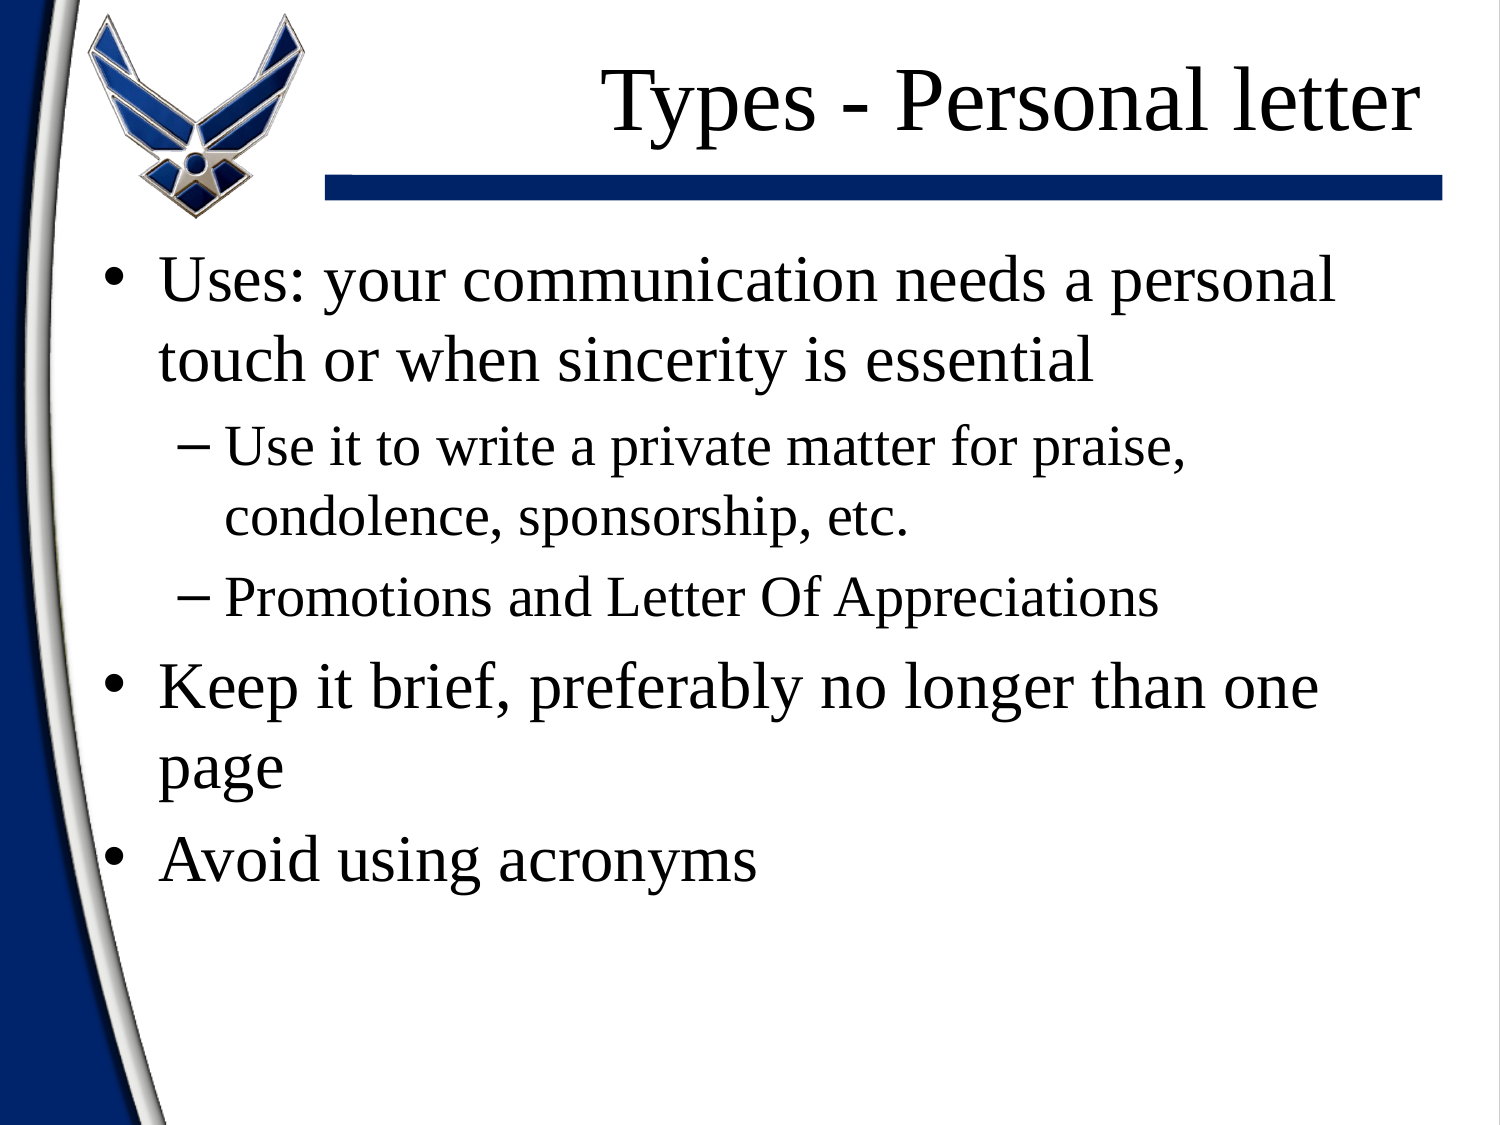

# Types - Personal letter
Uses: your communication needs a personal touch or when sincerity is essential
Use it to write a private matter for praise, condolence, sponsorship, etc.
Promotions and Letter Of Appreciations
Keep it brief, preferably no longer than one page
Avoid using acronyms